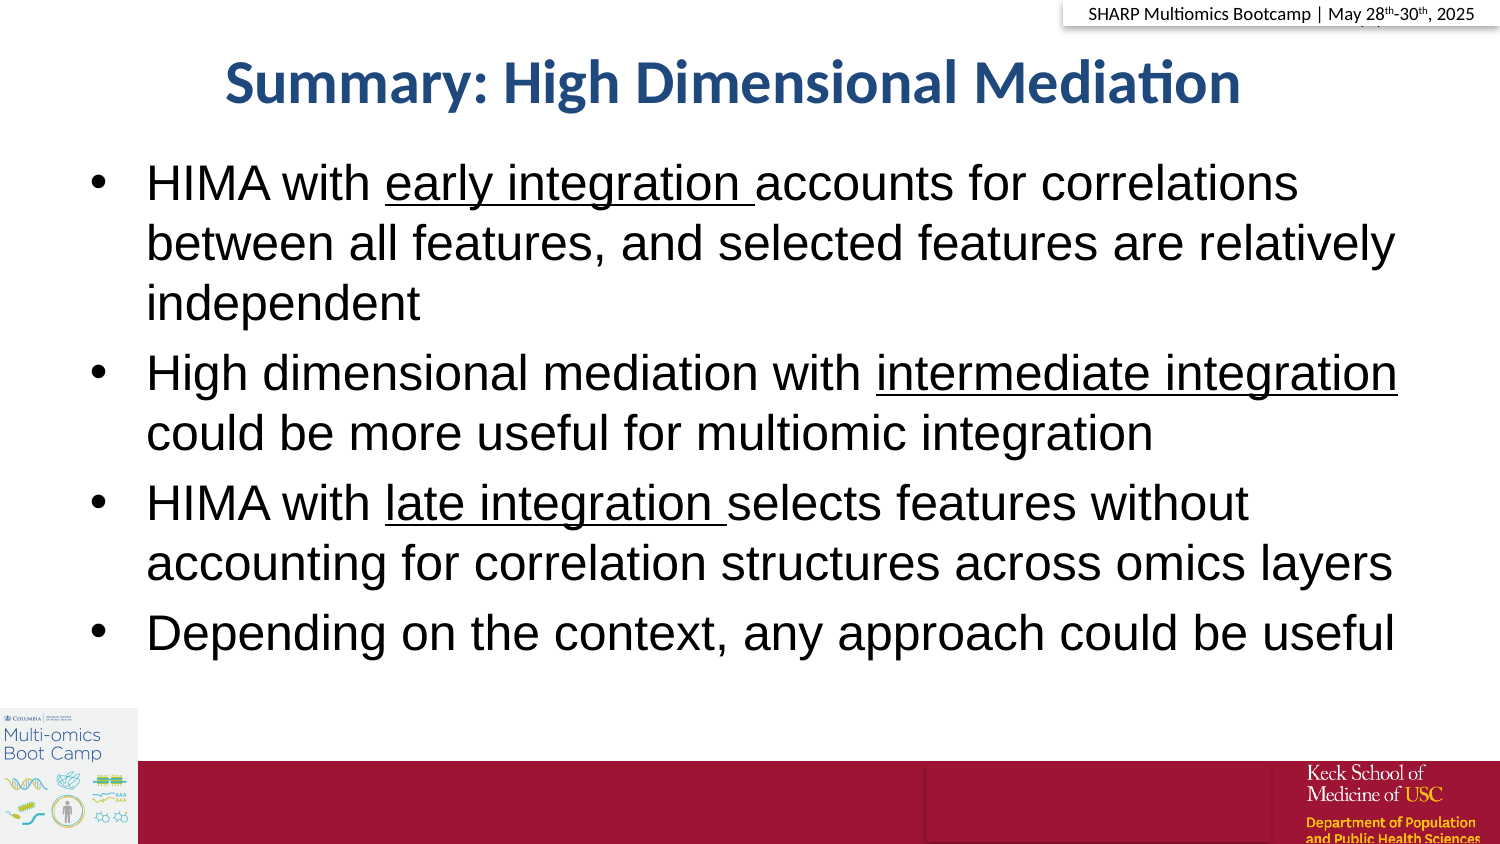

Summary: High Dimensional Mediation
HIMA with early integration accounts for correlations between all features, and selected features are relatively independent
High dimensional mediation with intermediate integration could be more useful for multiomic integration
HIMA with late integration selects features without accounting for correlation structures across omics layers
Depending on the context, any approach could be useful